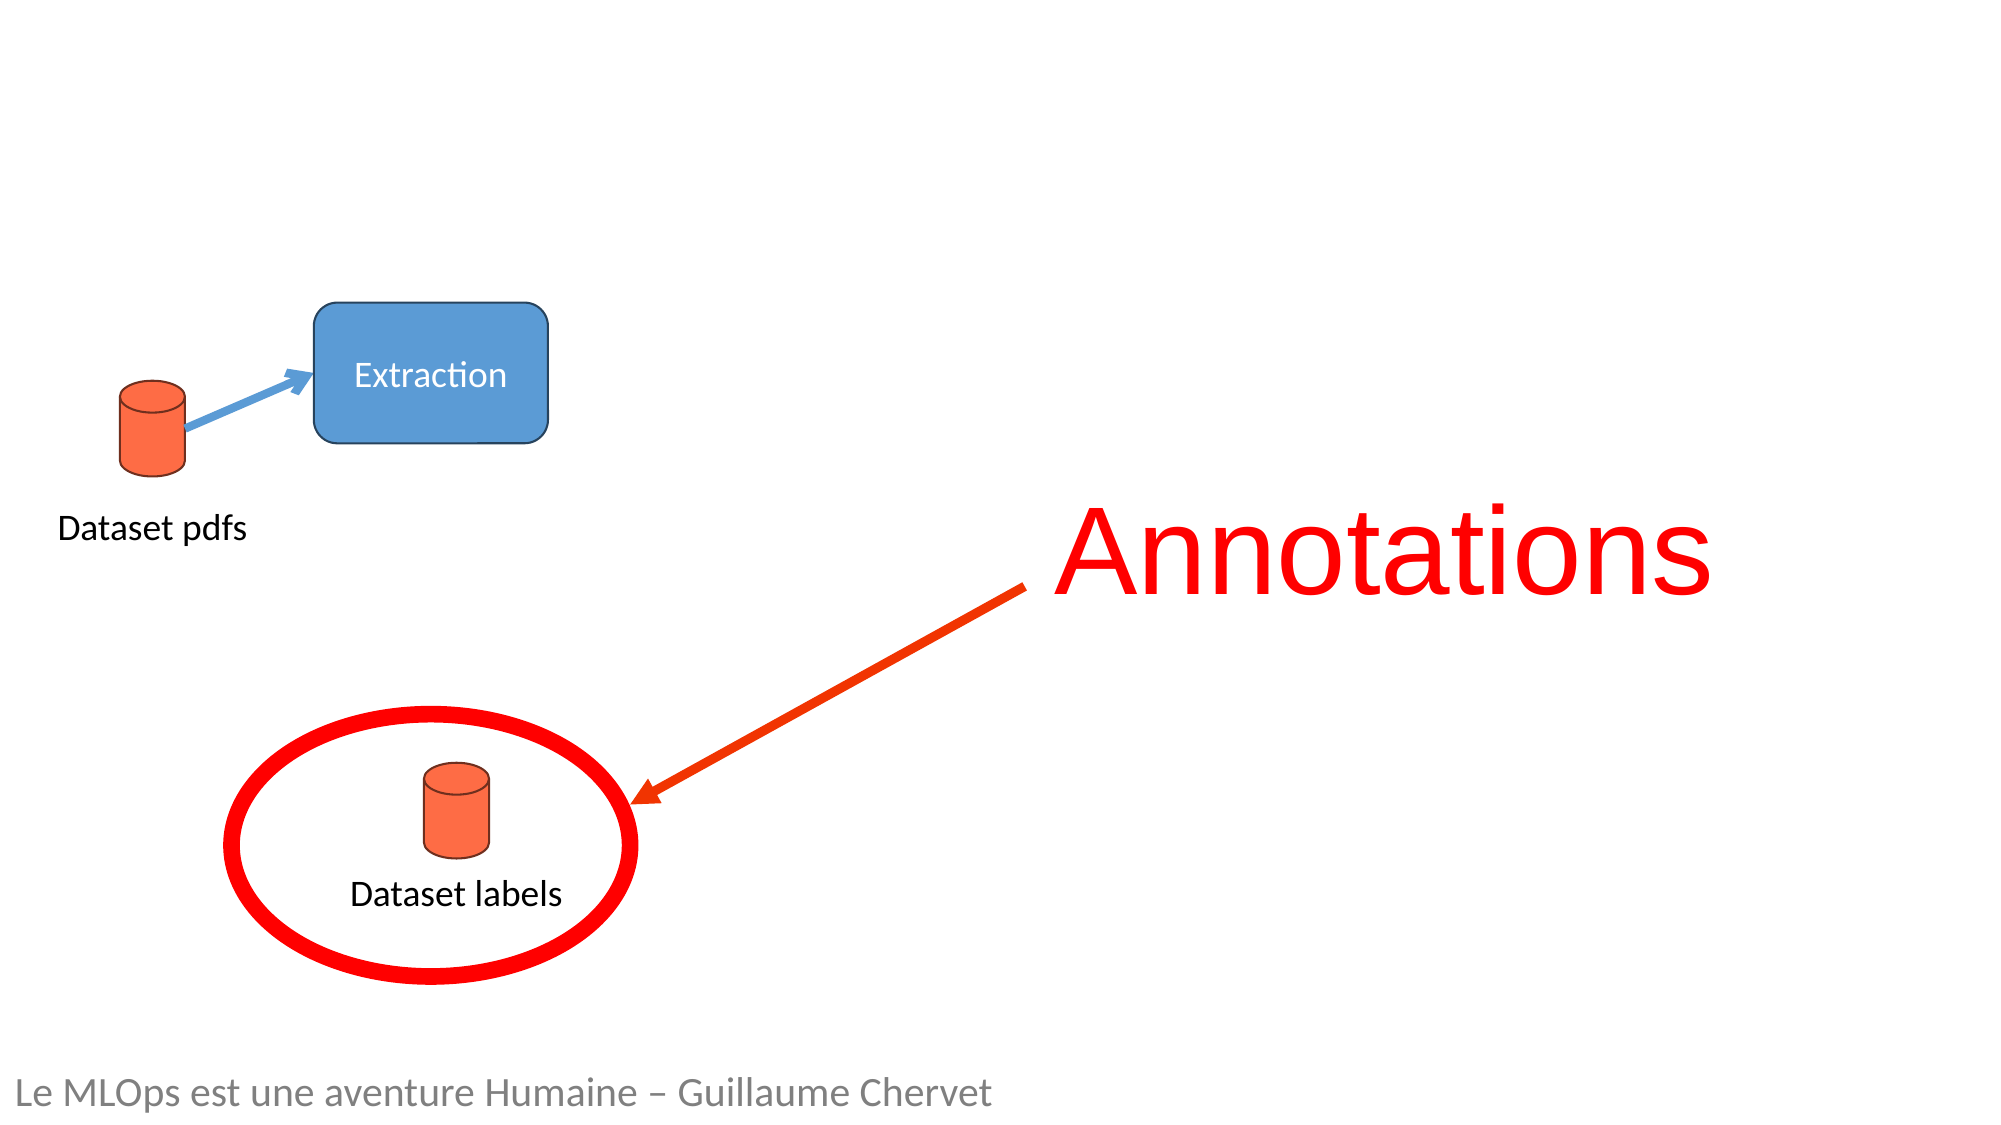

#
Extraction

Annotations
Dataset pdfs

Dataset labels

Le MLOps est une aventure Humaine – Guillaume Chervet